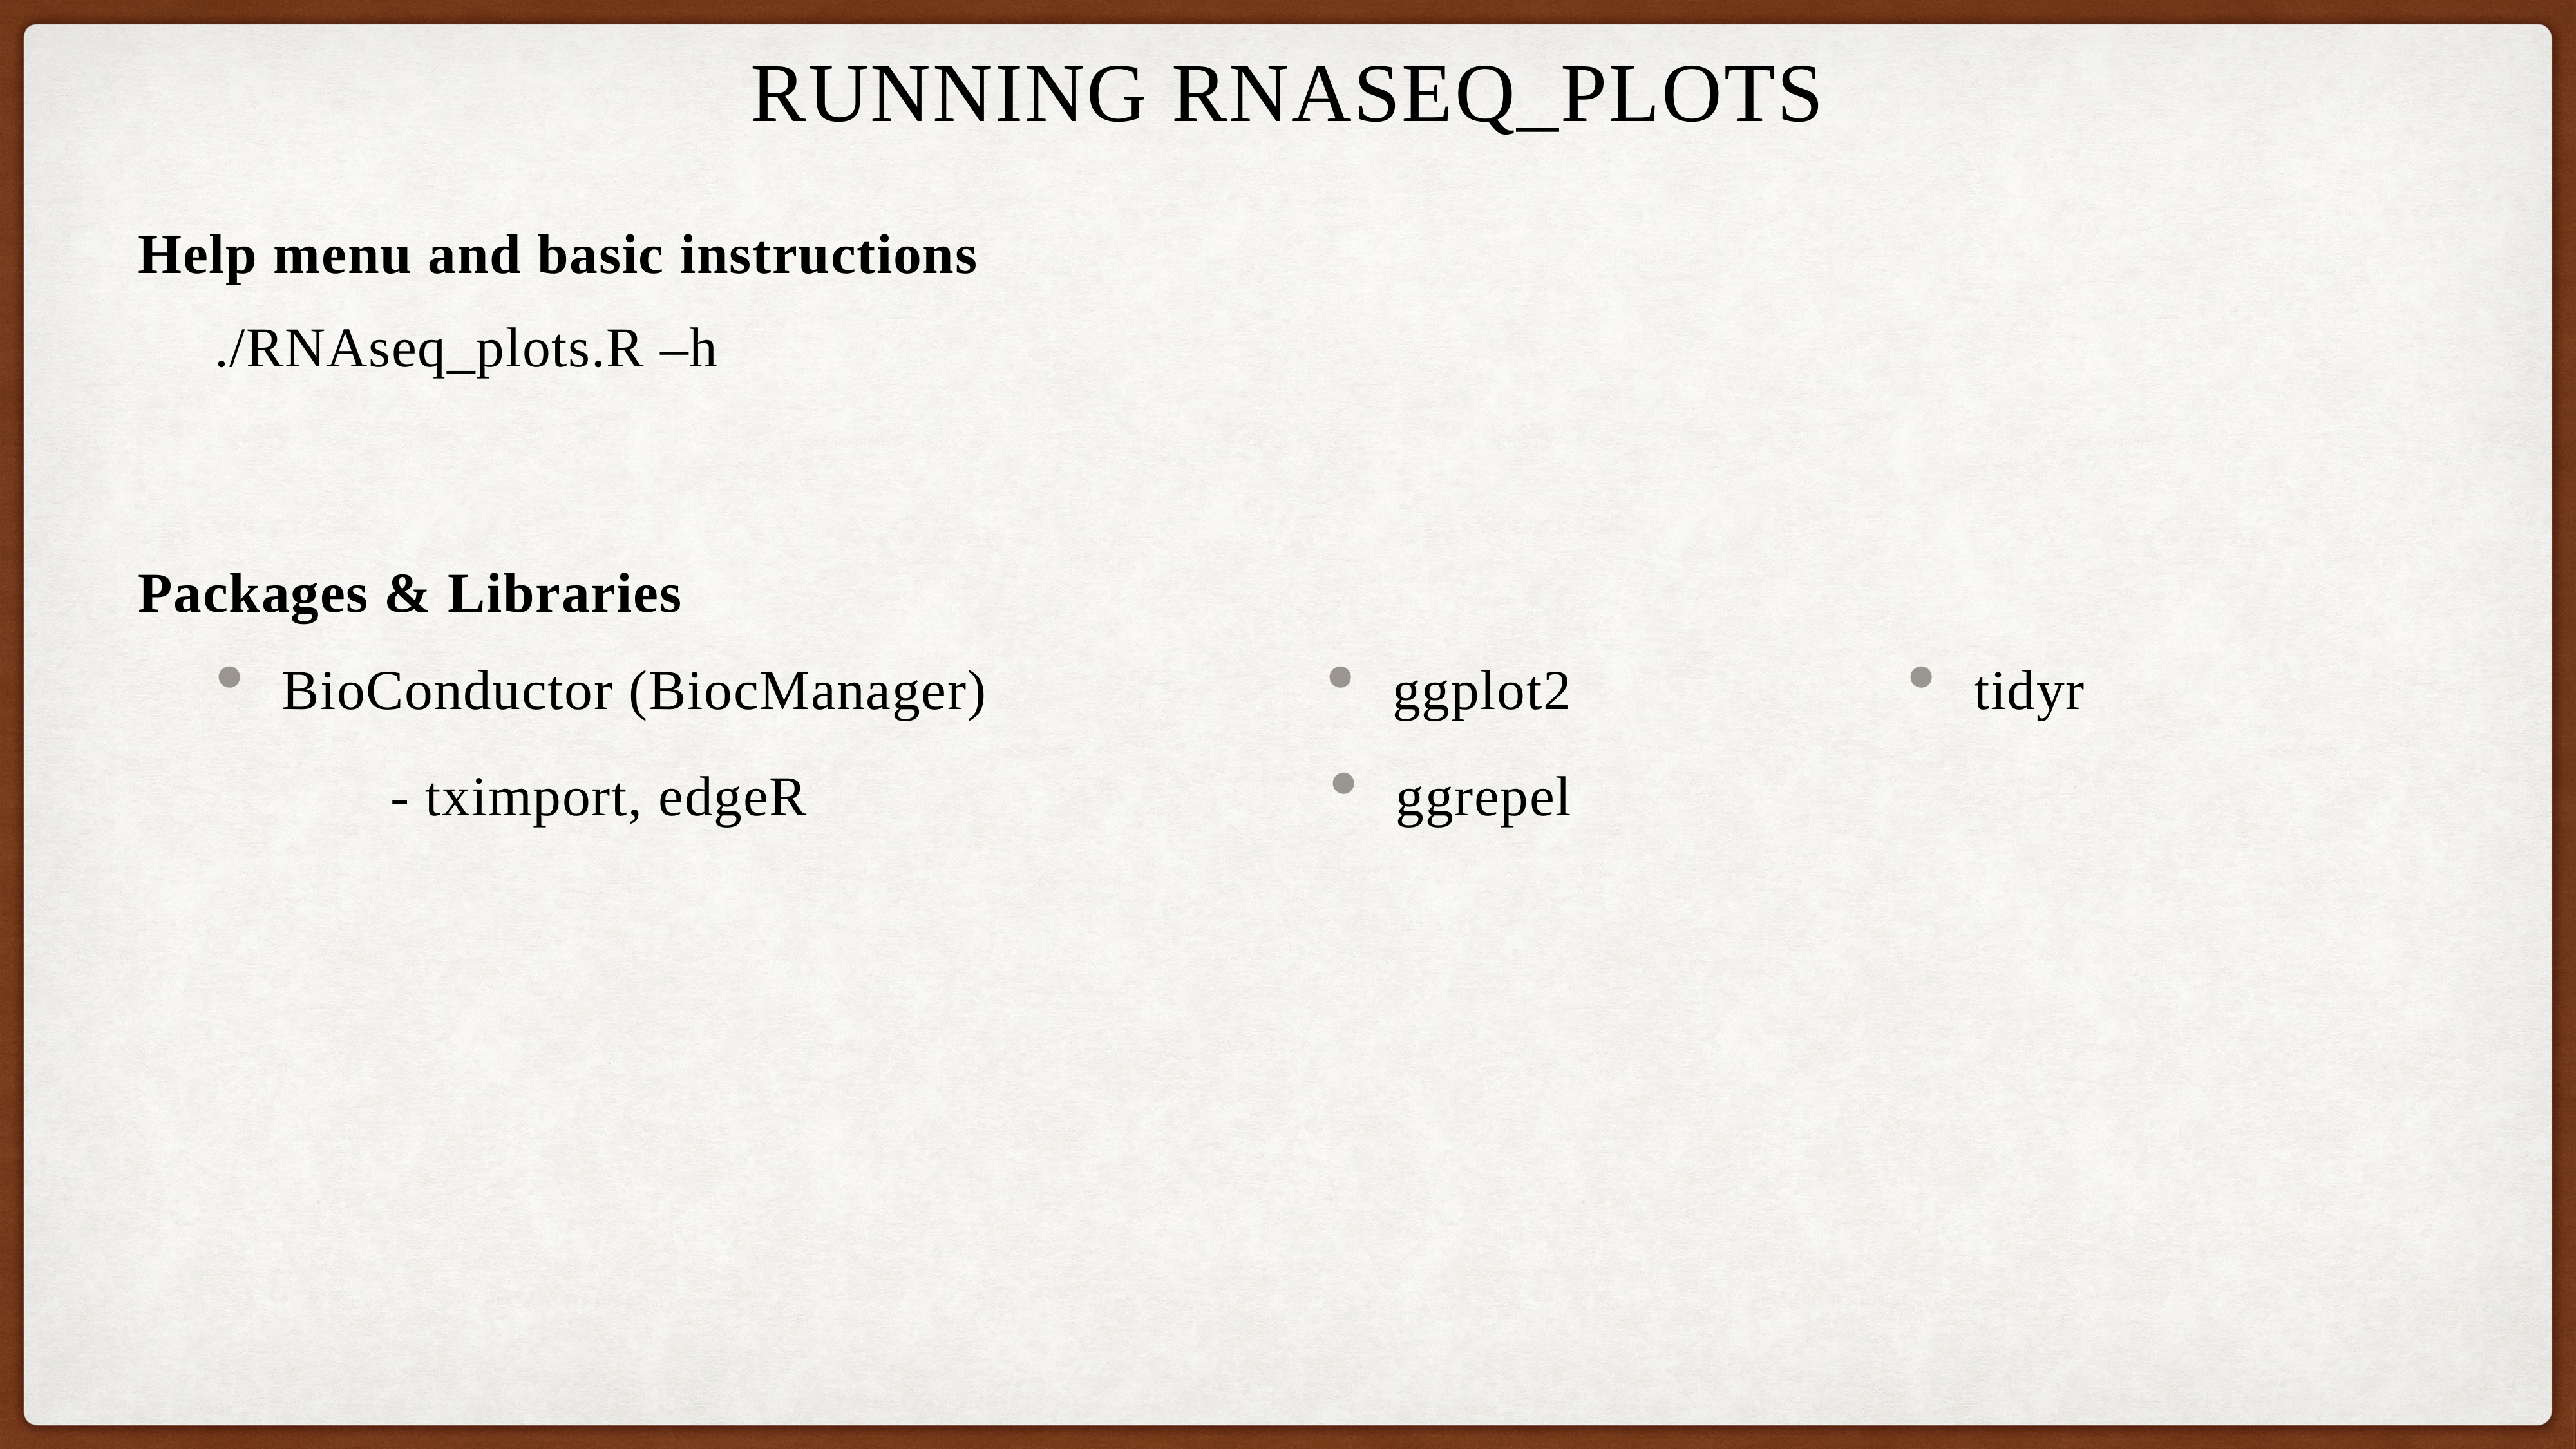

# Running RNAseq_plots
Help menu and basic instructions
./RNAseq_plots.R –h
Packages & Libraries
BioConductor (BiocManager)
ggplot2
tidyr
ggrepel
- tximport, edgeR